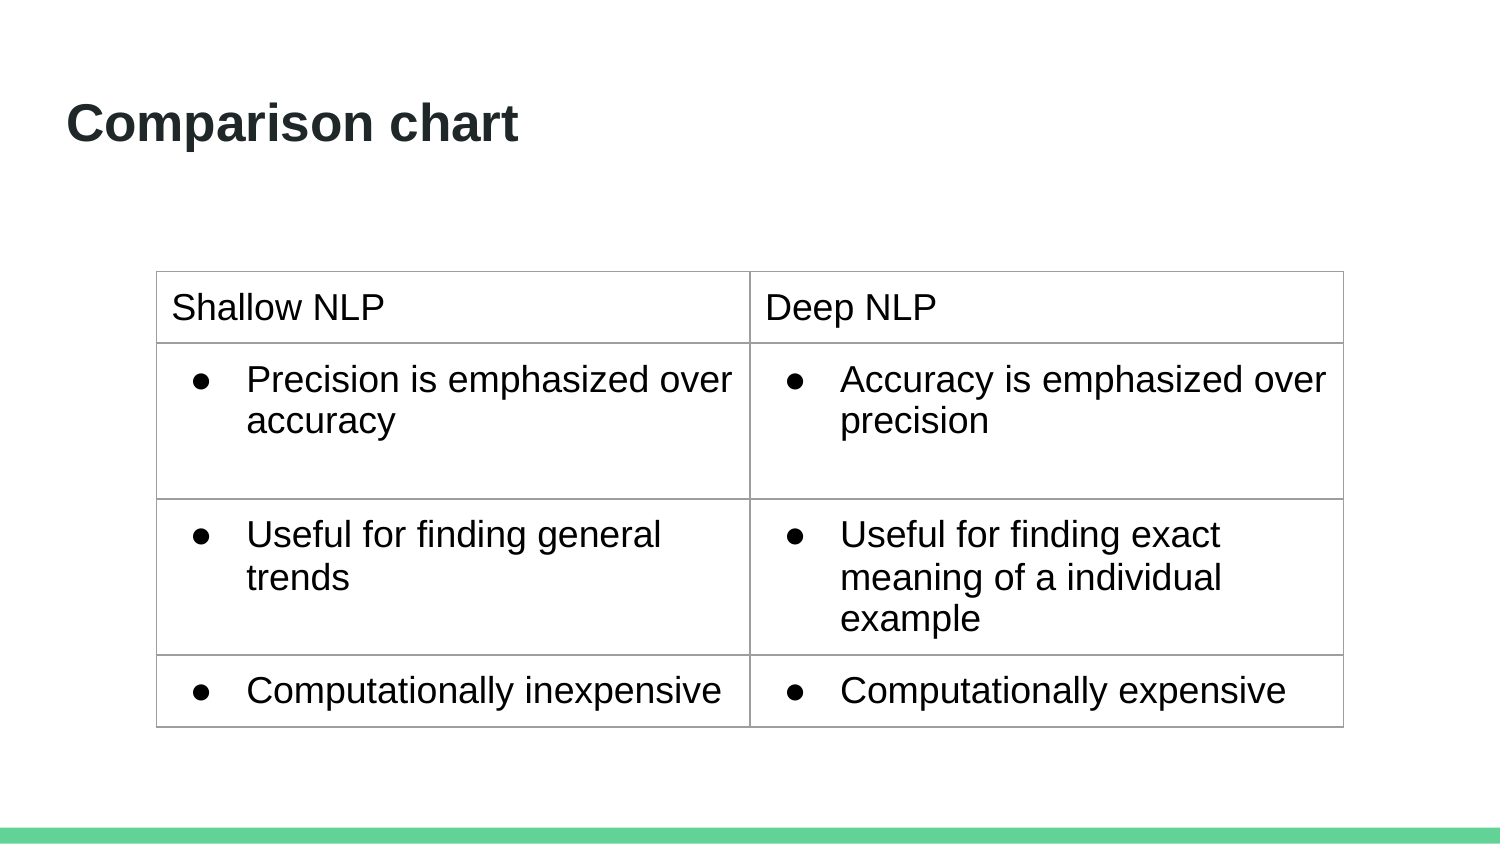

# Comparison chart

| Shallow NLP | Deep NLP |
| --- | --- |
| Precision is emphasized over accuracy | Accuracy is emphasized over precision |
| Useful for finding general trends | Useful for finding exact meaning of a individual example |
| Computationally inexpensive | Computationally expensive |